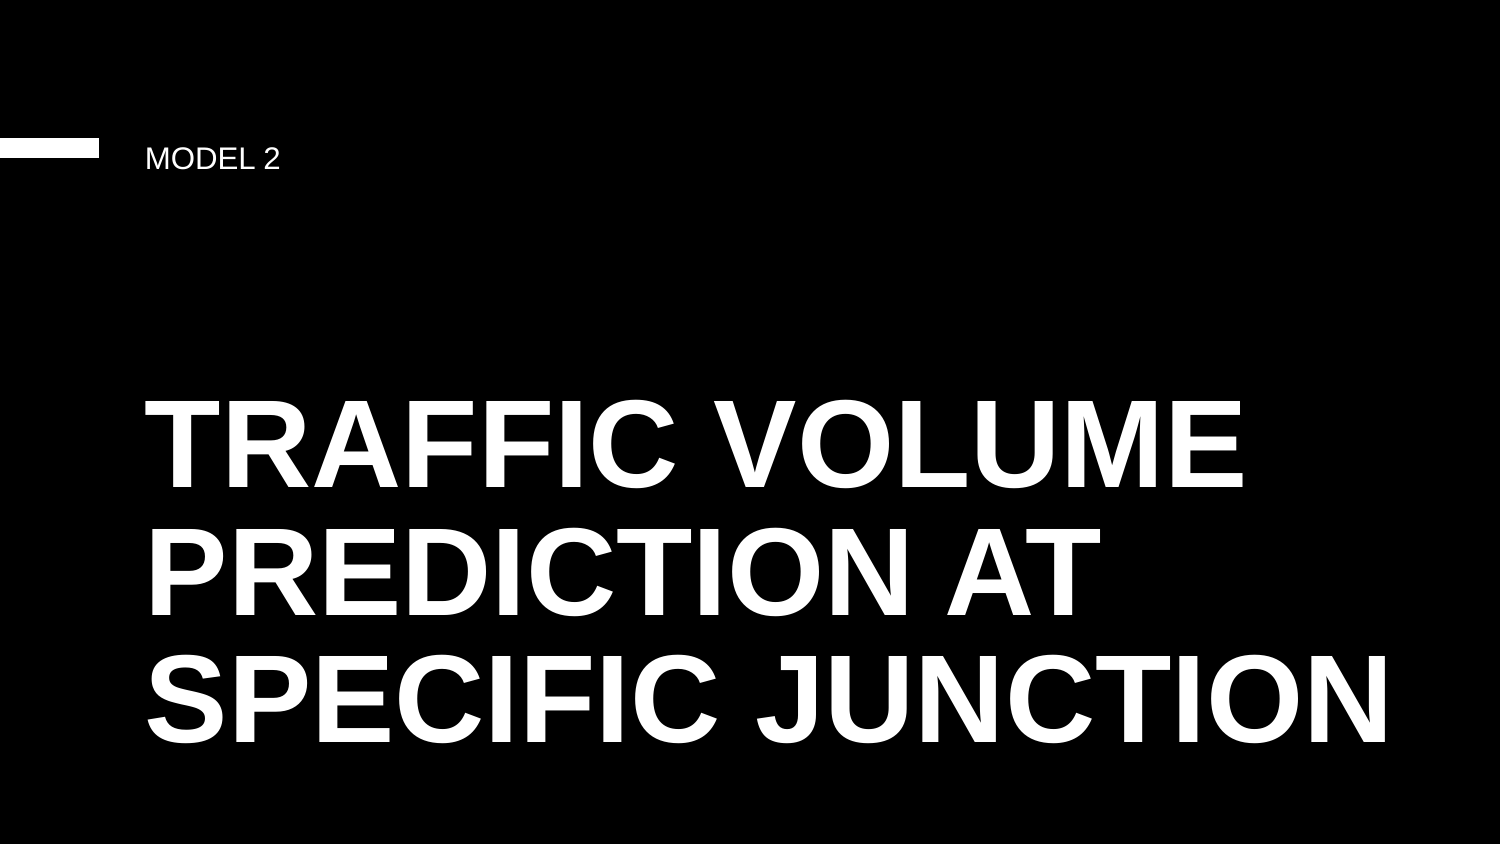

MODEL 2
# TRAFFIC VOLUME PREDICTION AT SPECIFIC JUNCTION